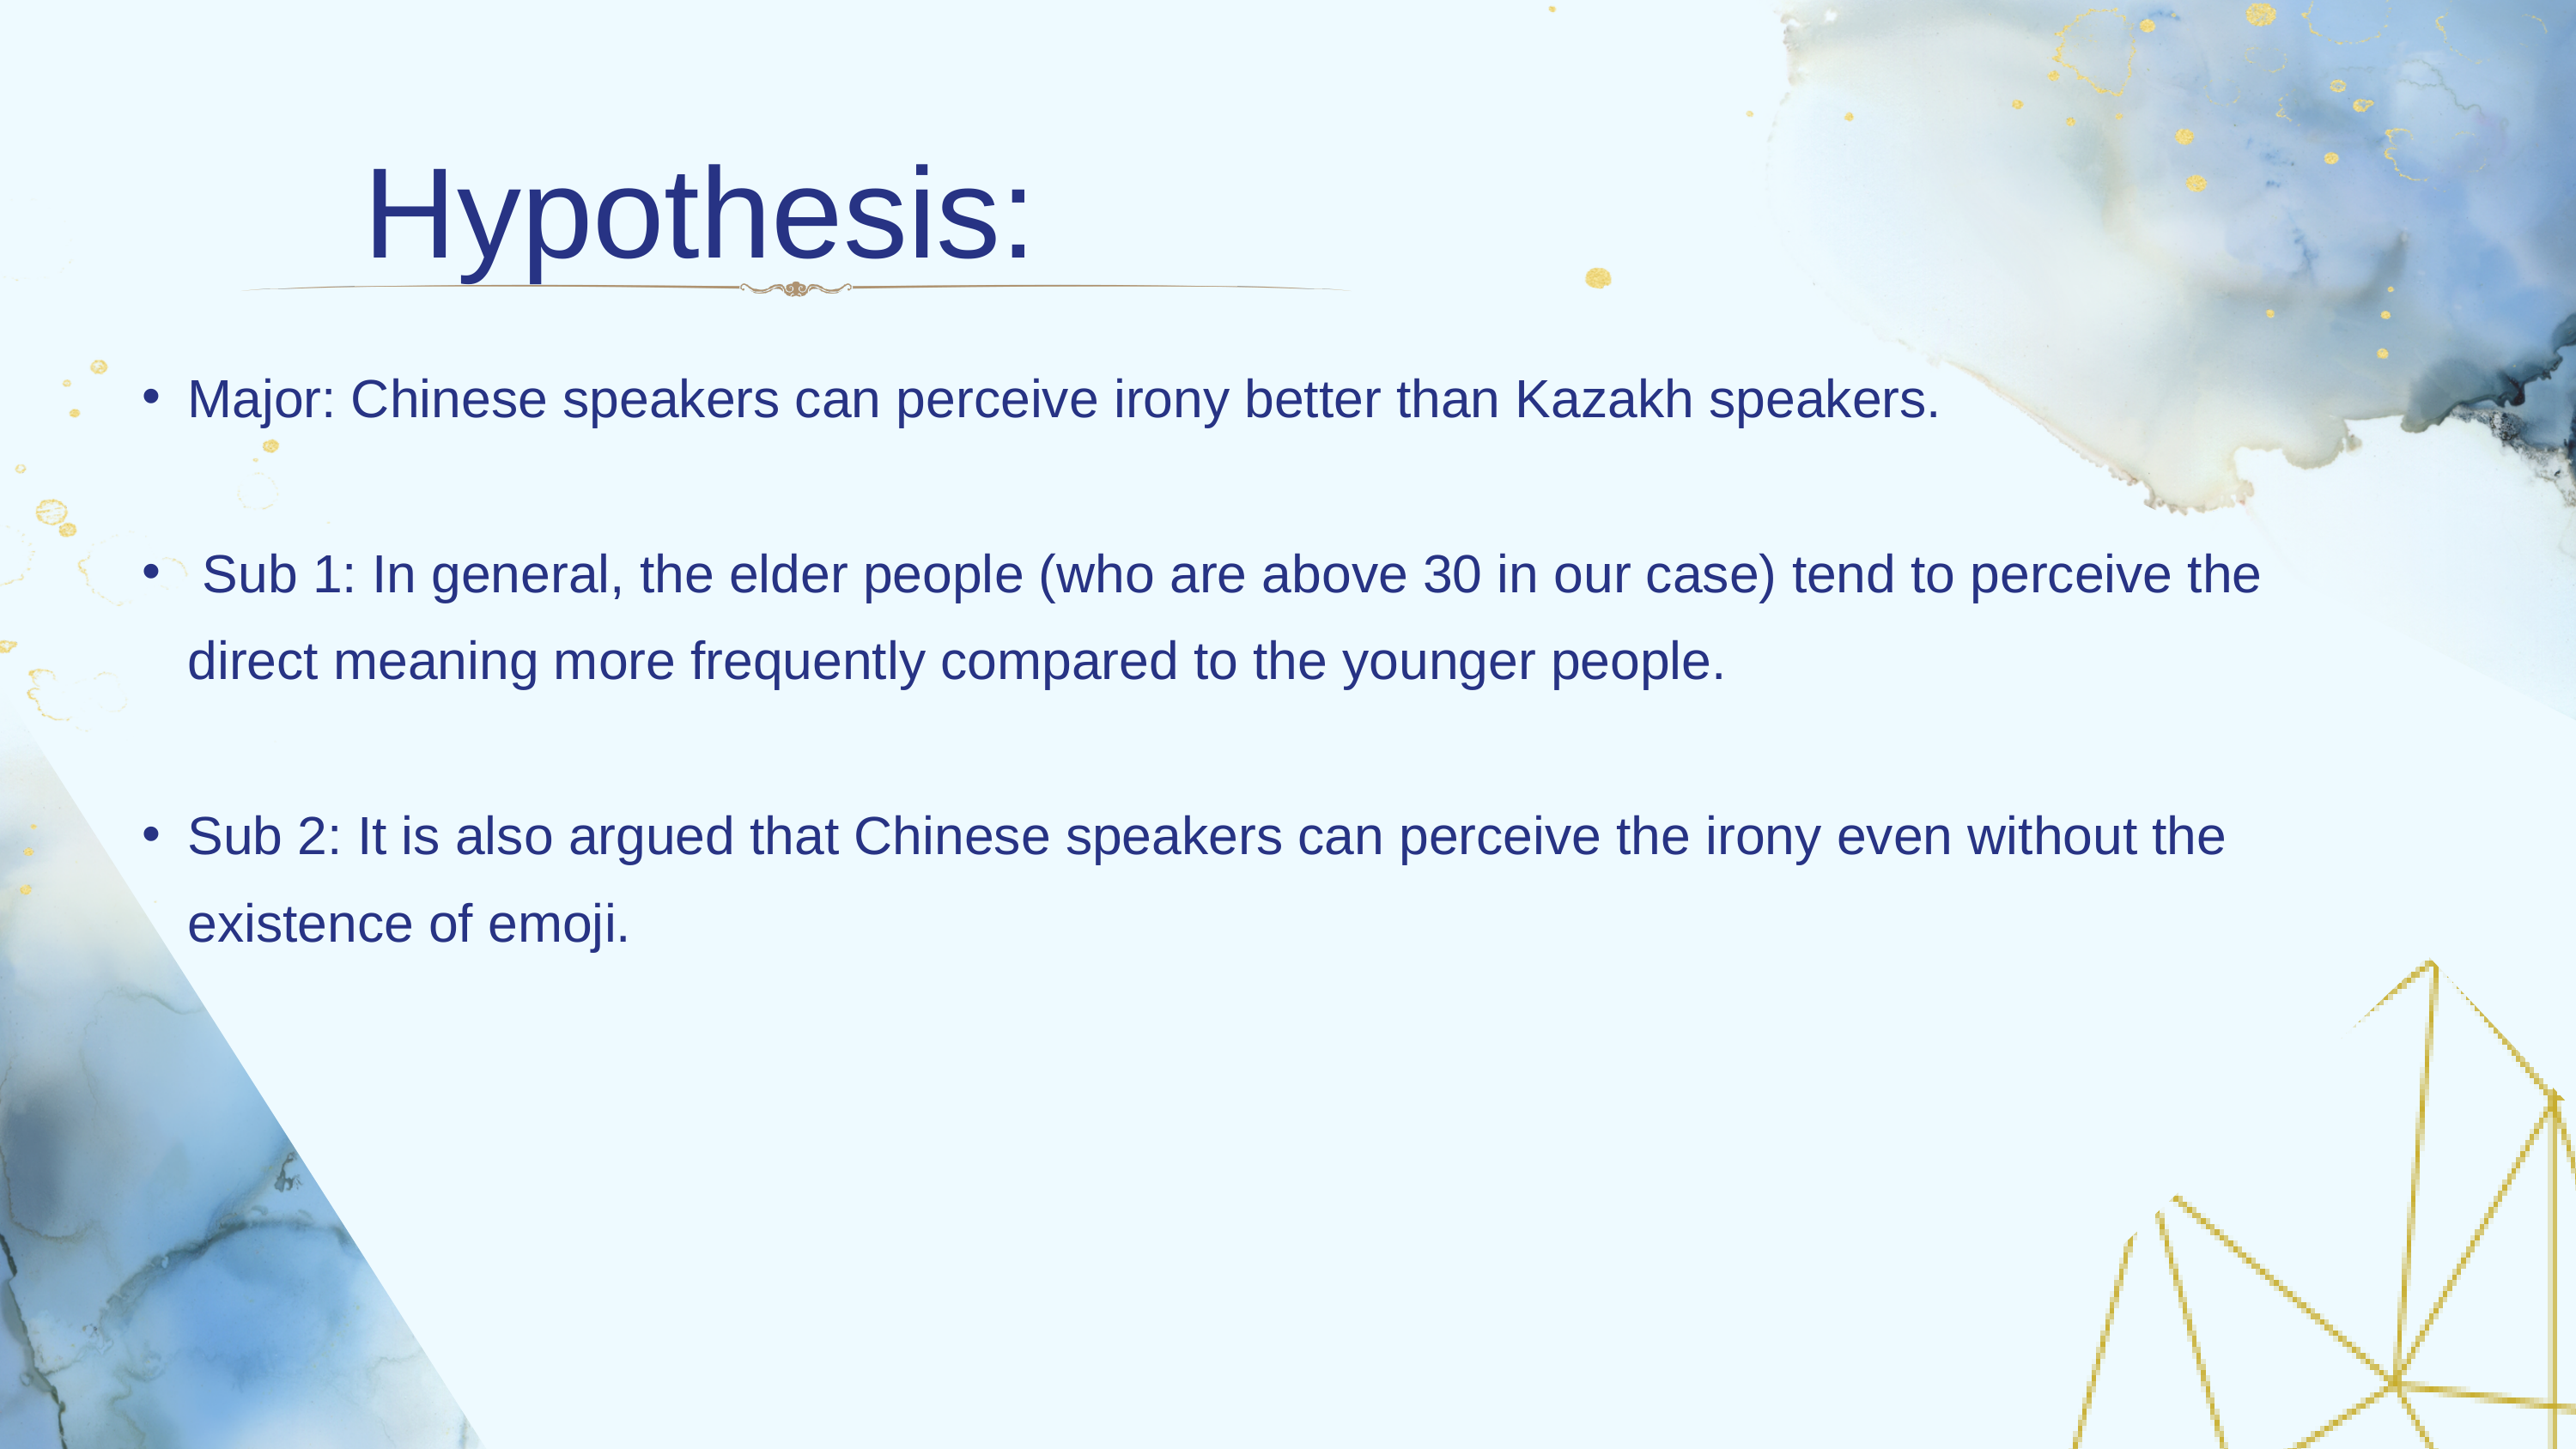

Hypothesis:

Major: Chinese speakers can perceive irony better than Kazakh speakers.

 Sub 1: In general, the elder people (who are above 30 in our case) tend to perceive the direct meaning more frequently compared to the younger people.

Sub 2: It is also argued that Chinese speakers can perceive the irony even without the existence of emoji.